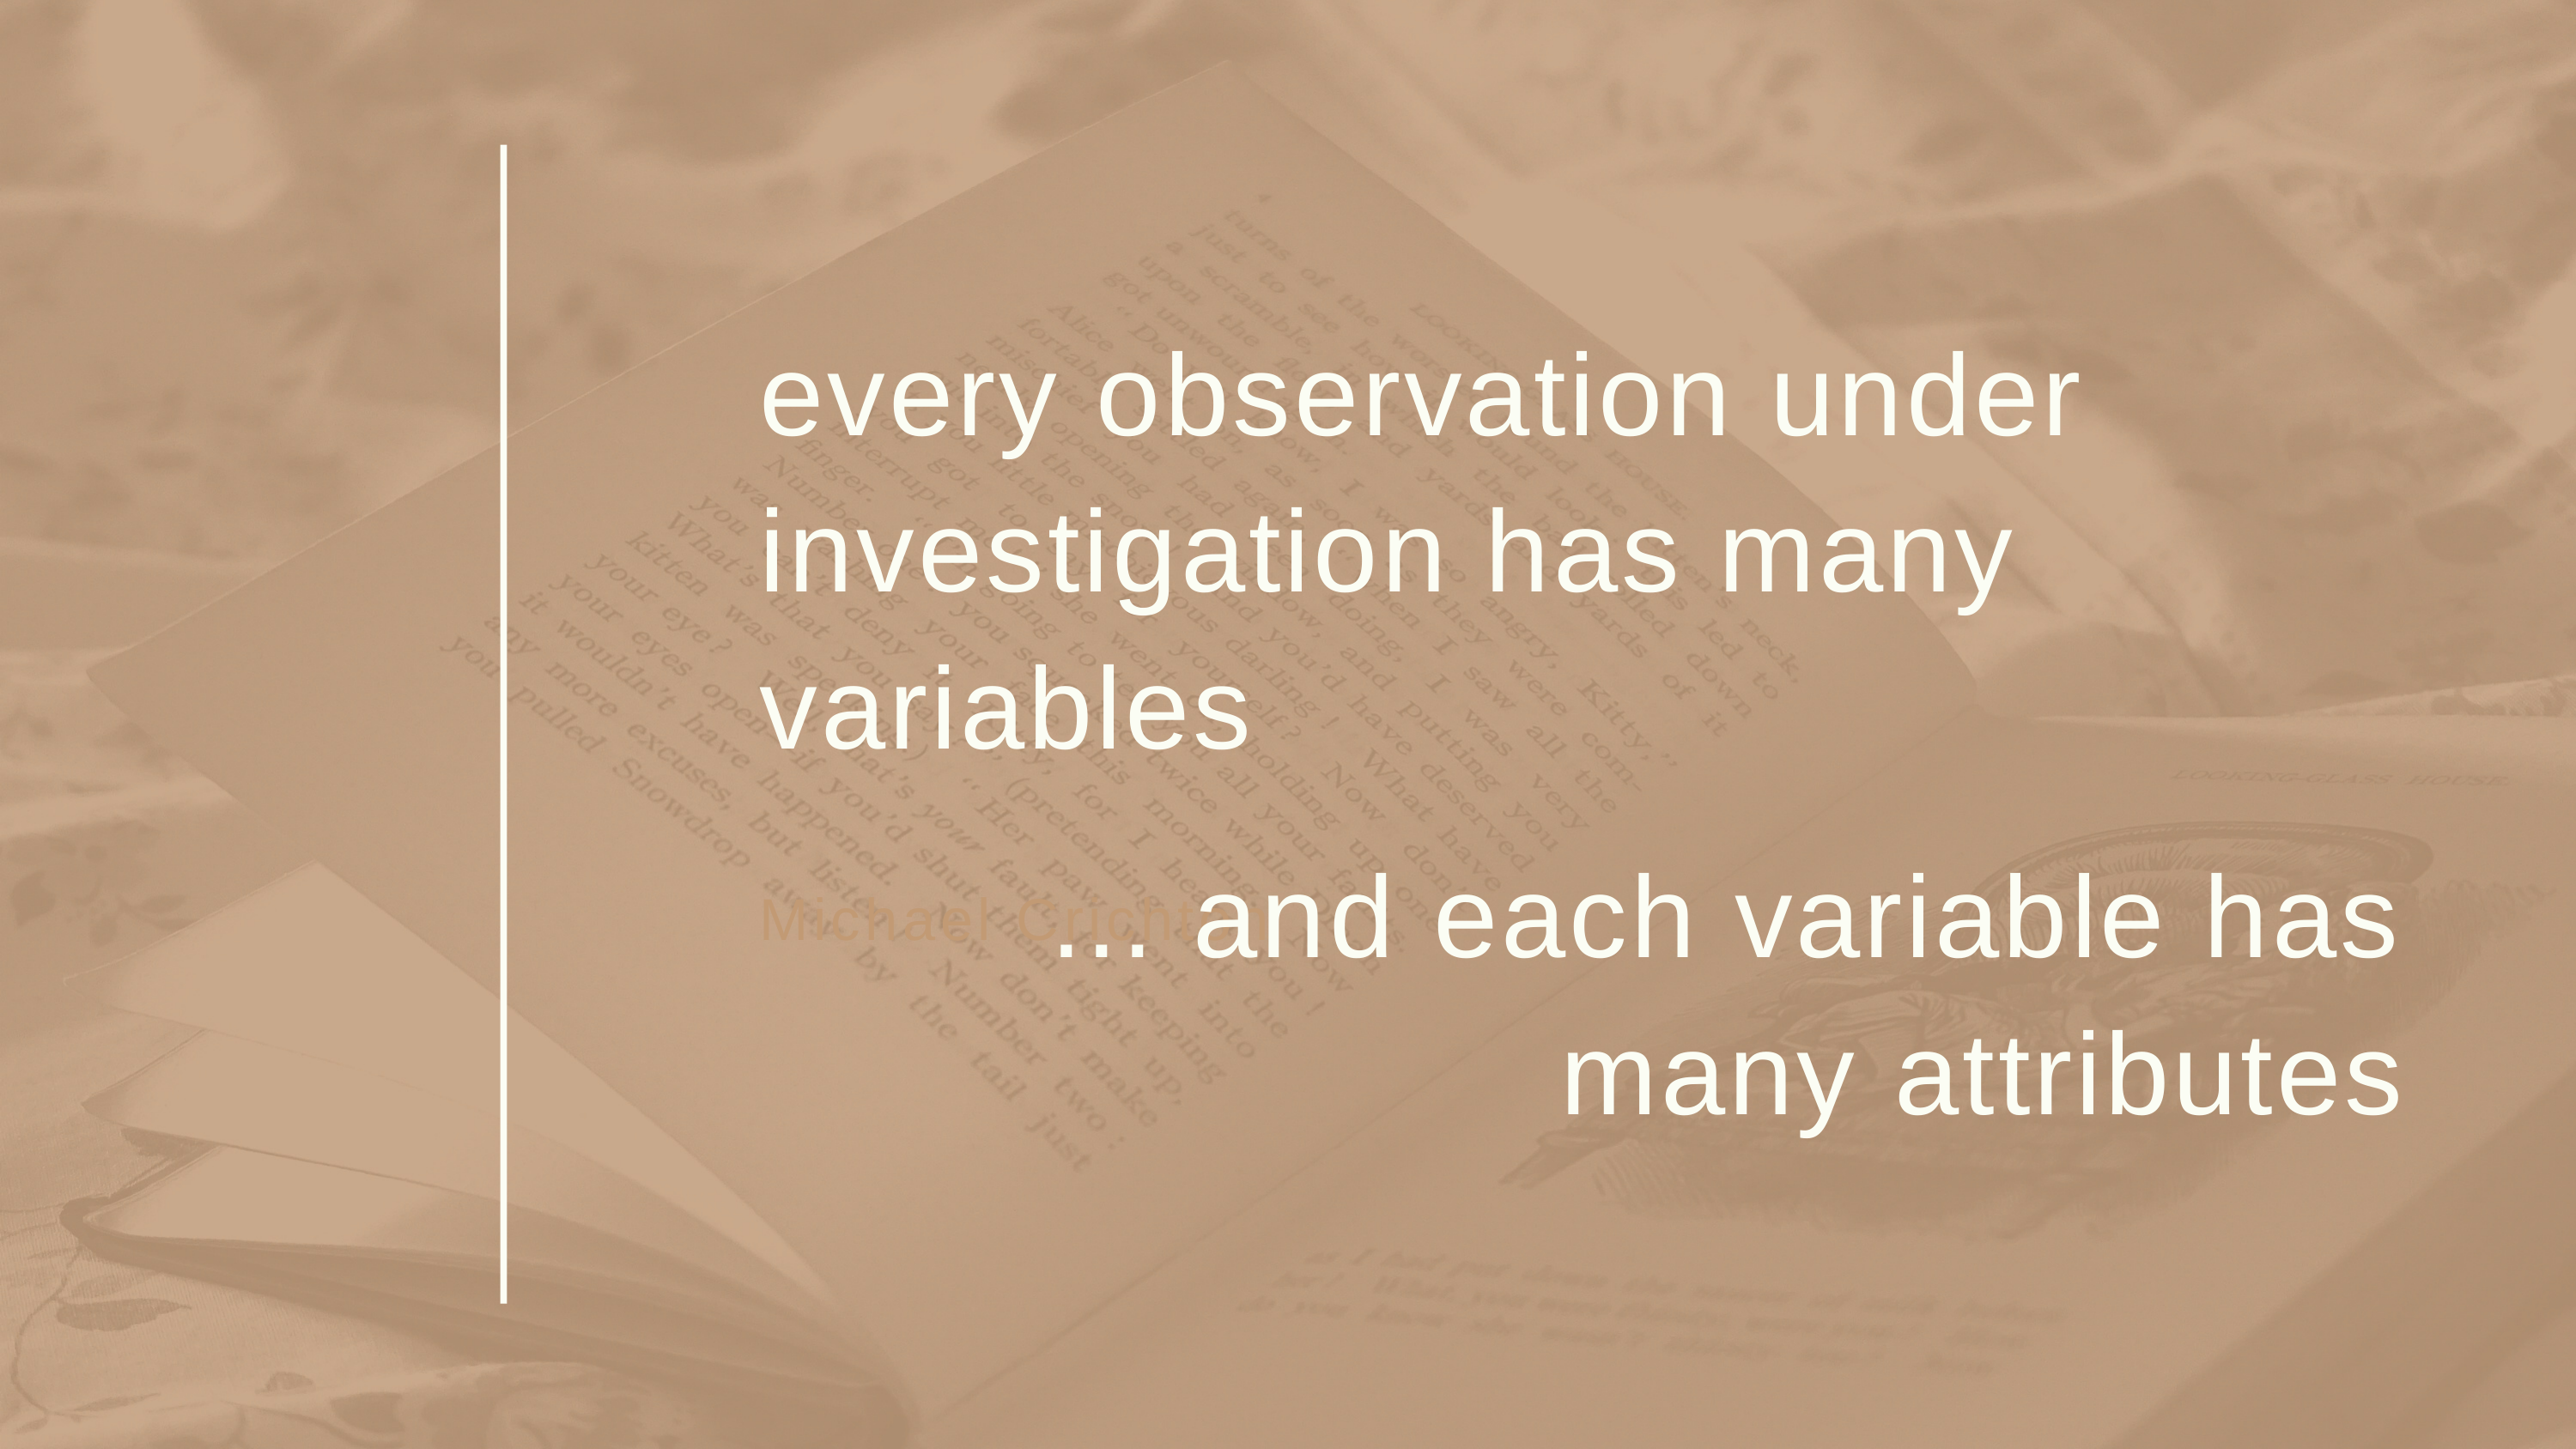

every observation under investigation has many variables
... and each variable has many attributes
Michael Crichton